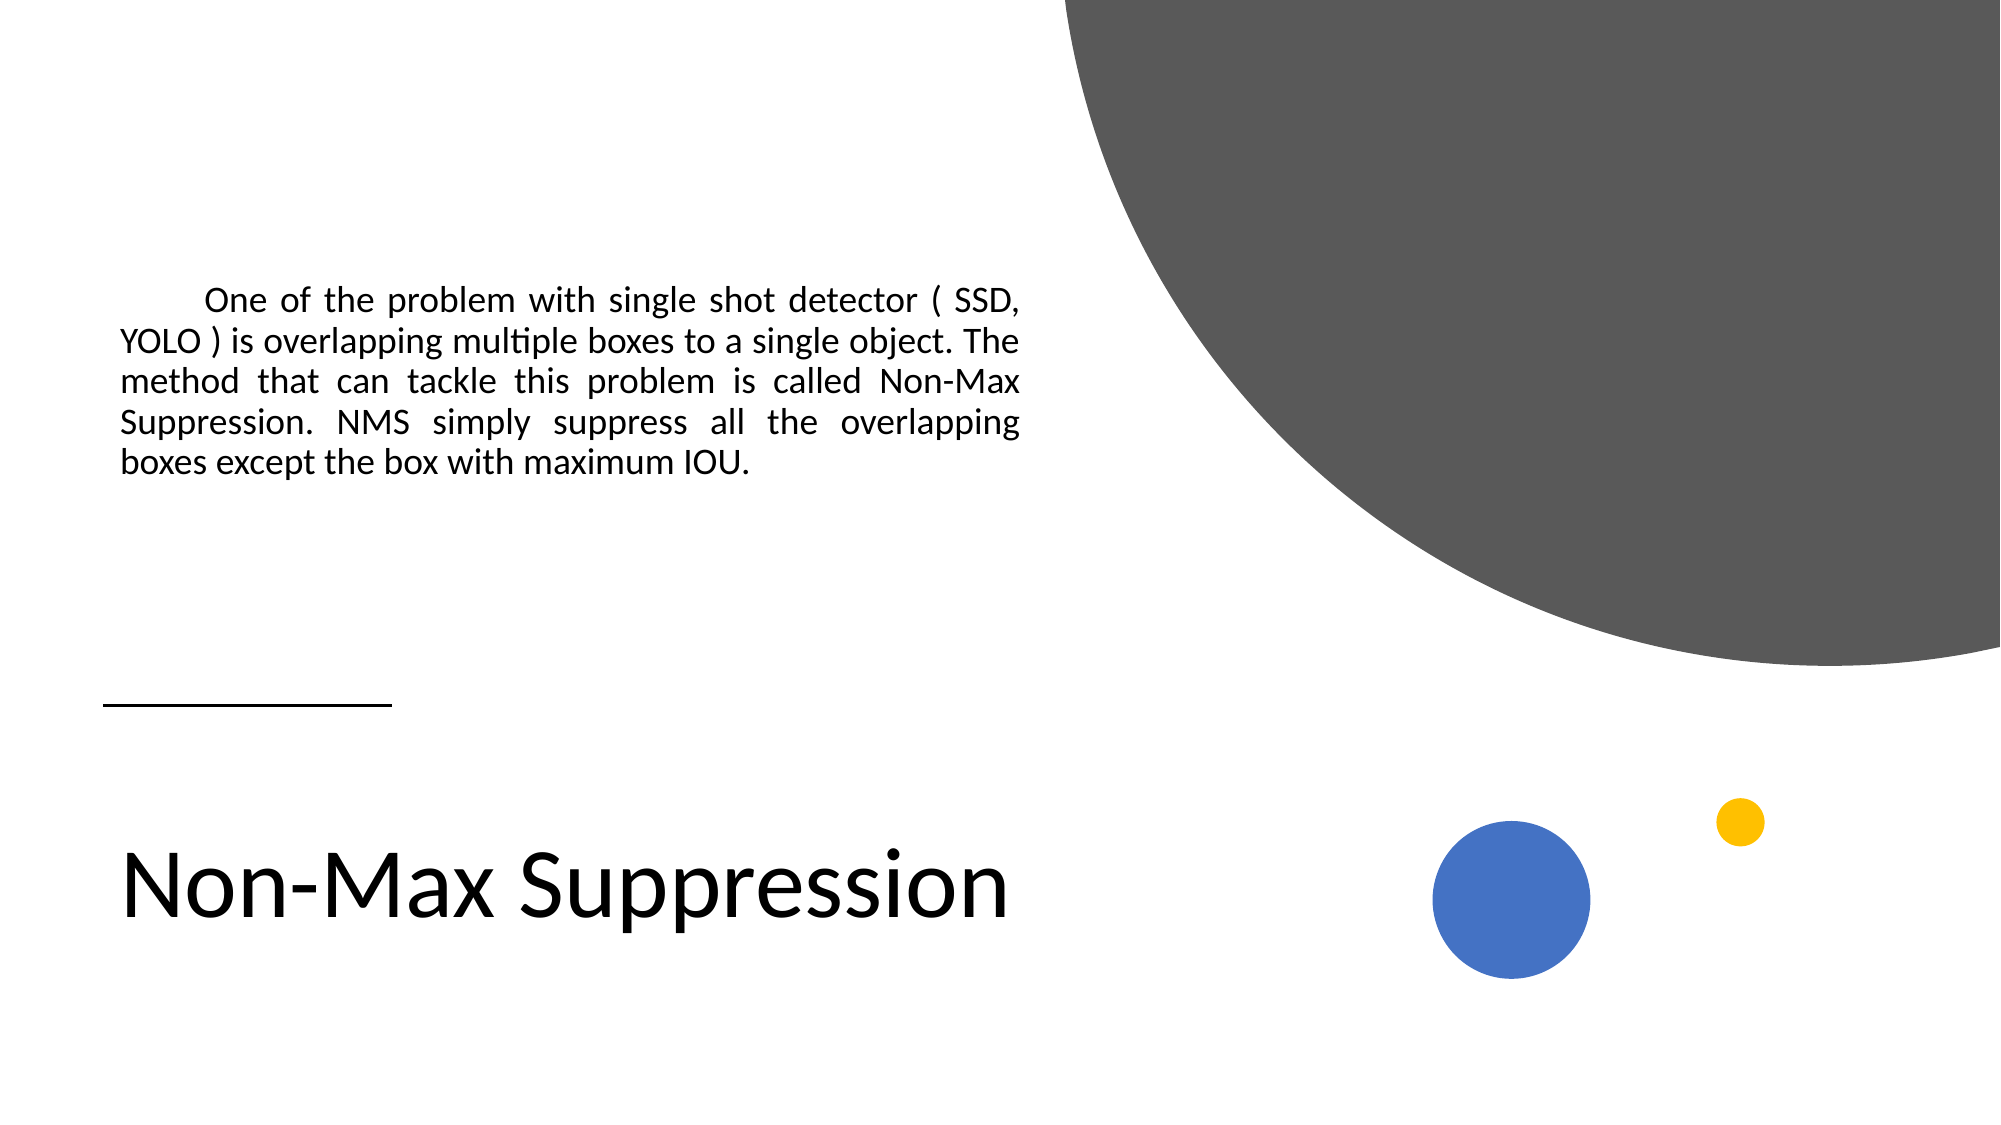

One of the problem with single shot detector ( SSD, YOLO ) is overlapping multiple boxes to a single object. The method that can tackle this problem is called Non-Max Suppression. NMS simply suppress all the overlapping boxes except the box with maximum IOU.
# Non-Max Suppression